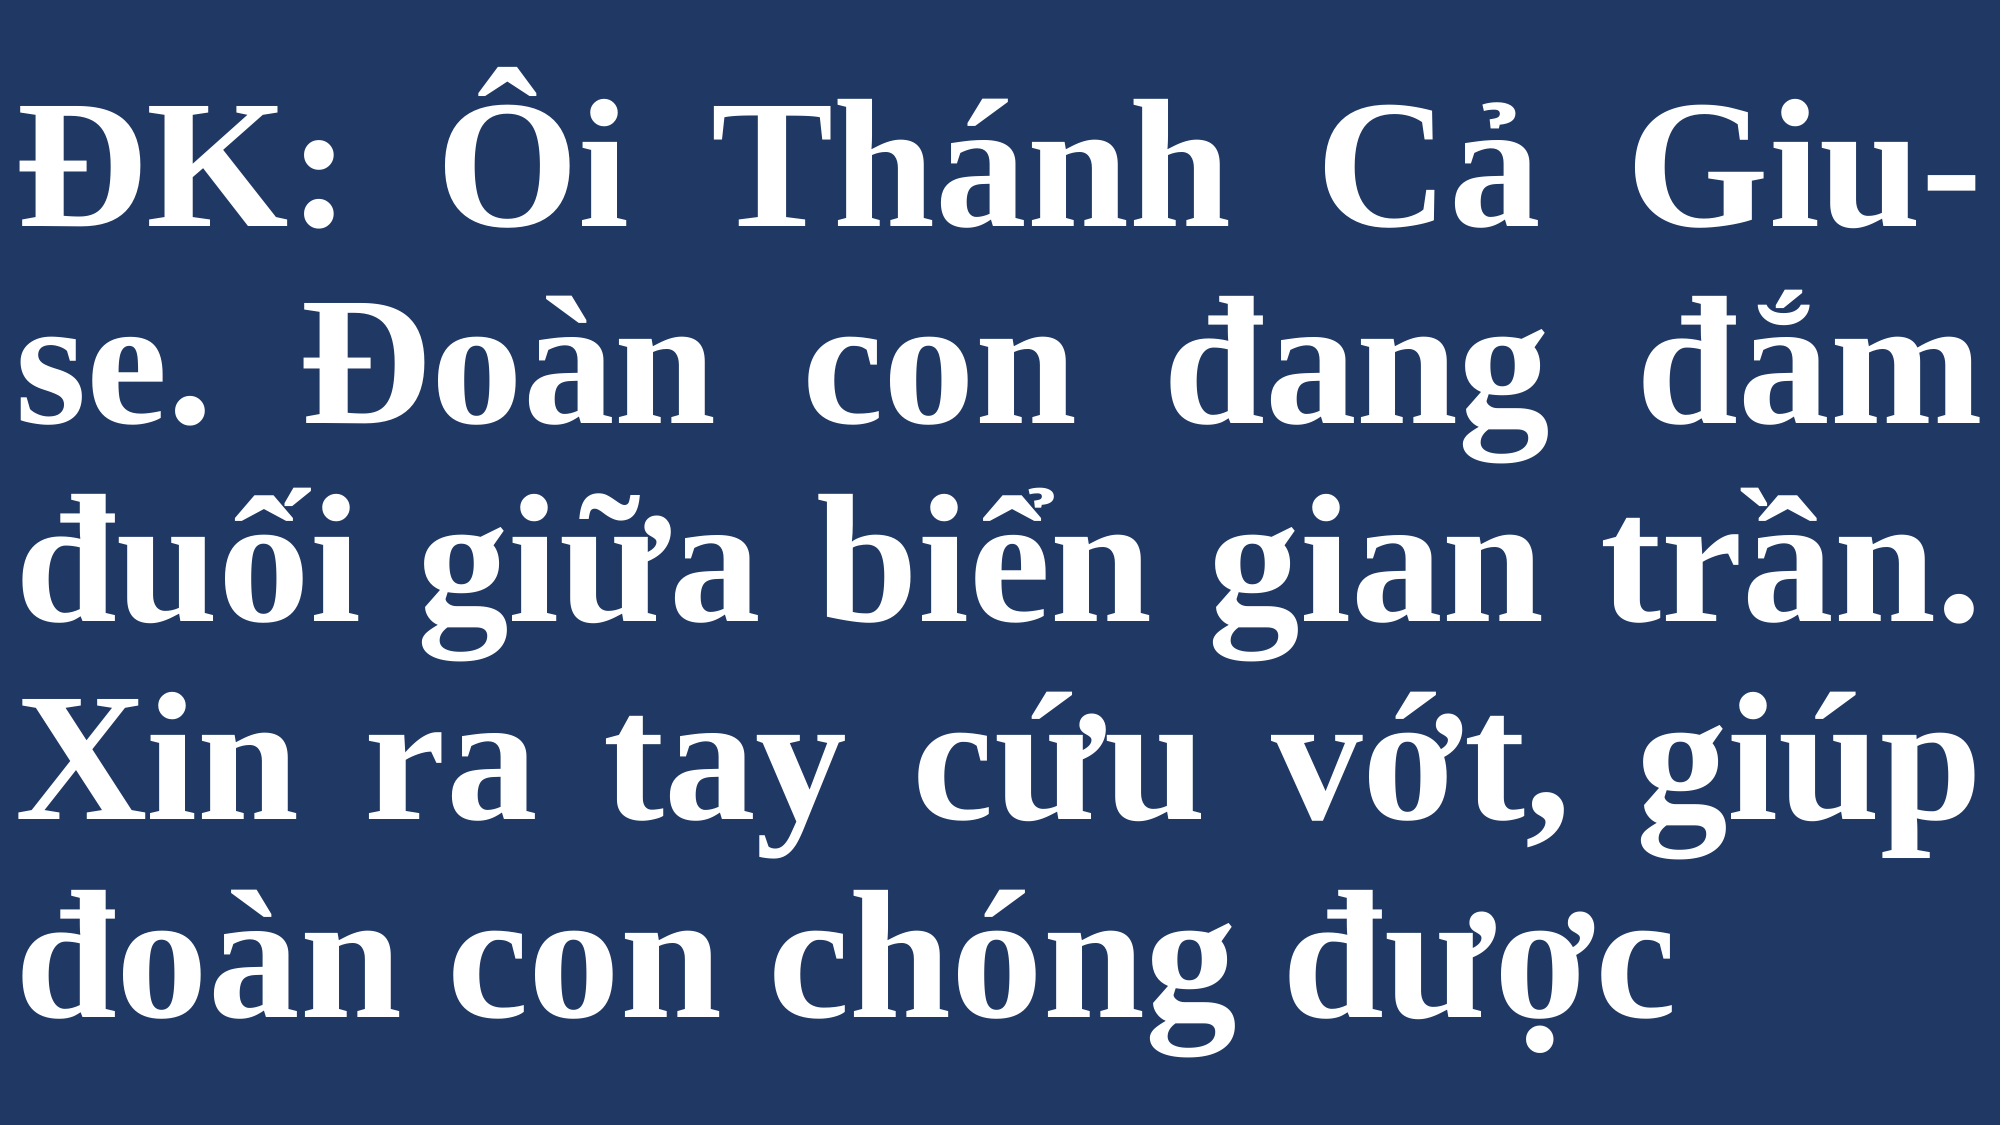

# ĐK: Ôi Thánh Cả Giu-se. Đoàn con đang đắm đuối giữa biển gian trần. Xin ra tay cứu vớt, giúp đoàn con chóng được